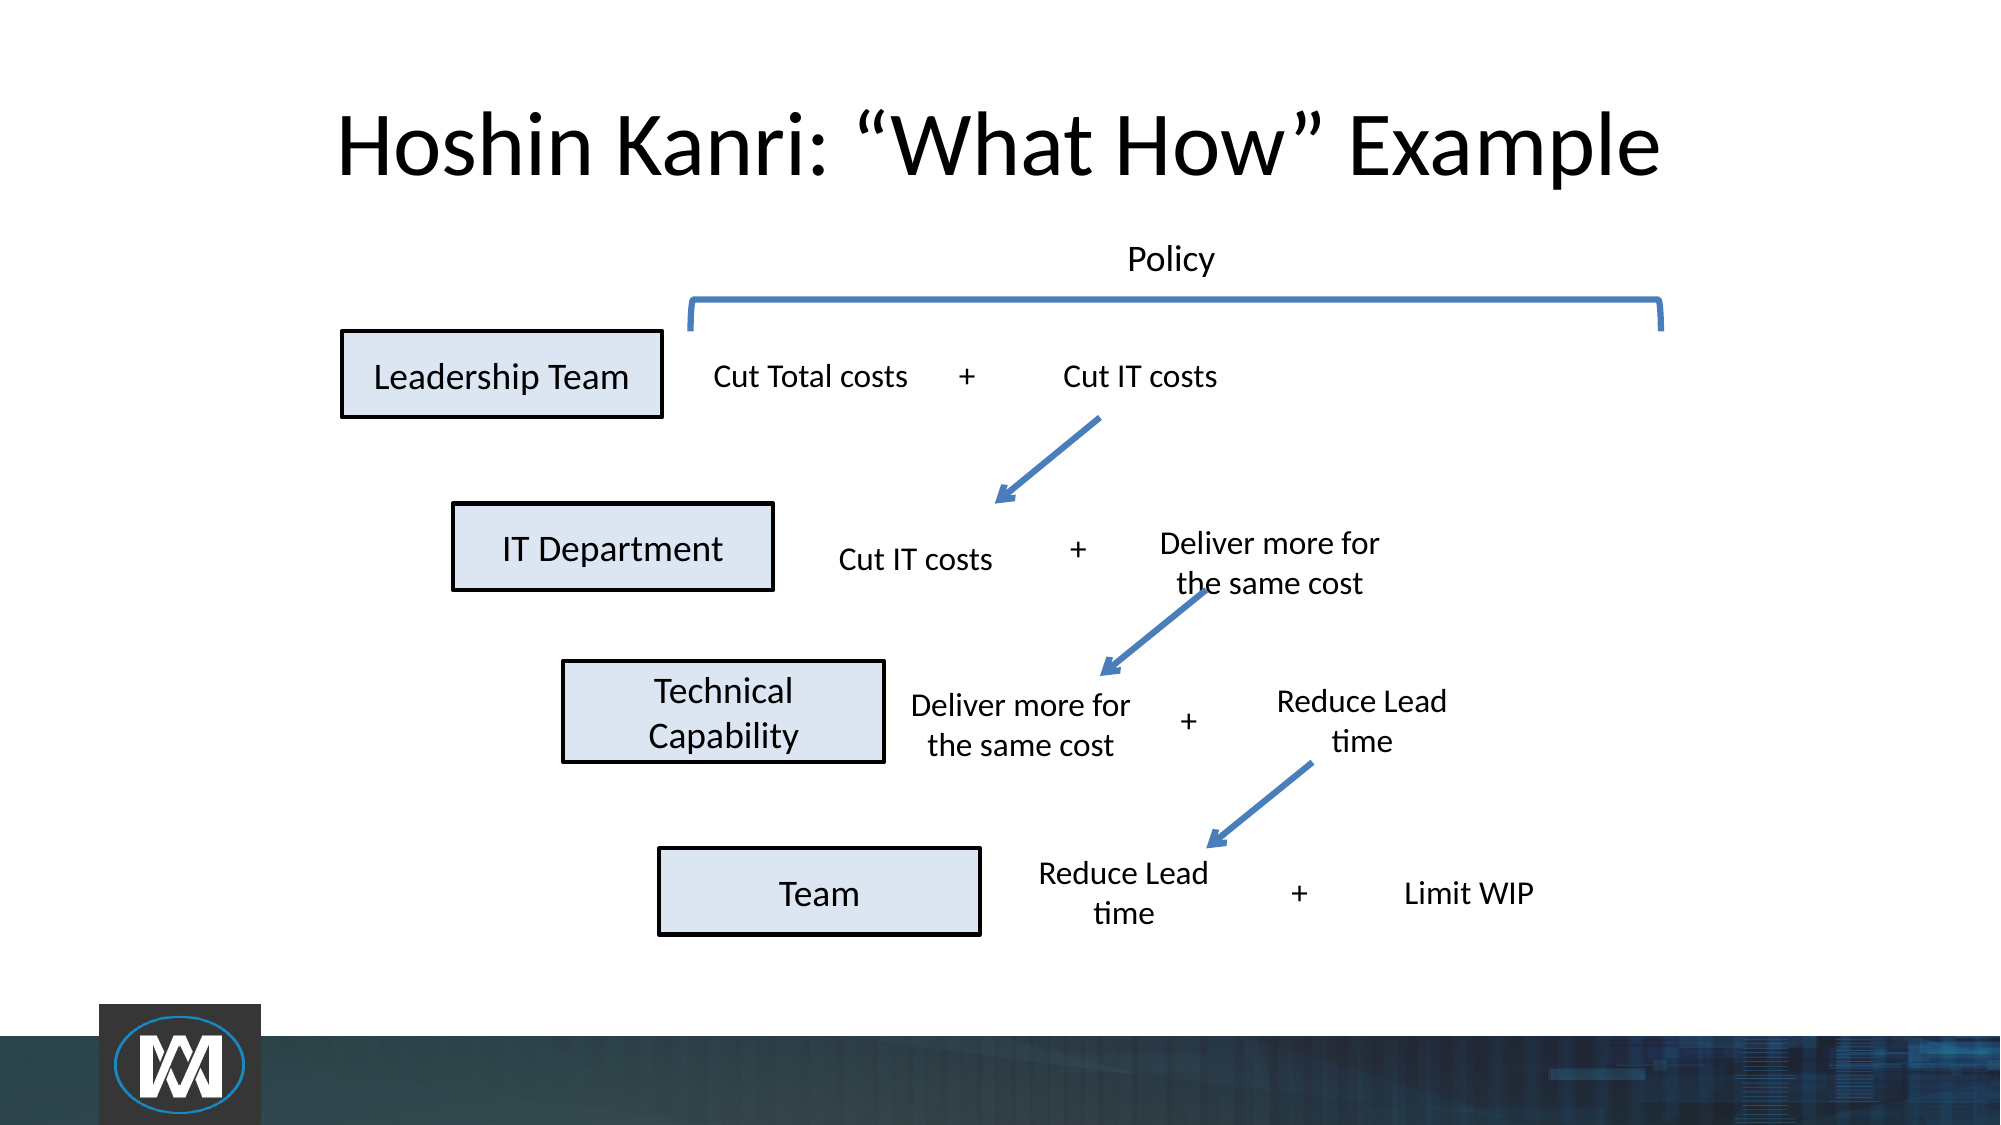

# Hoshin Kanri: “What How” Example
Policy
Leadership Team
Cut Total costs
+
Cut IT costs
Deliver more for the same cost
IT Department
+
Cut IT costs
Technical Capability
+
Reduce Lead time
Deliver more for the same cost
Reduce Lead time
Team
+
Limit WIP